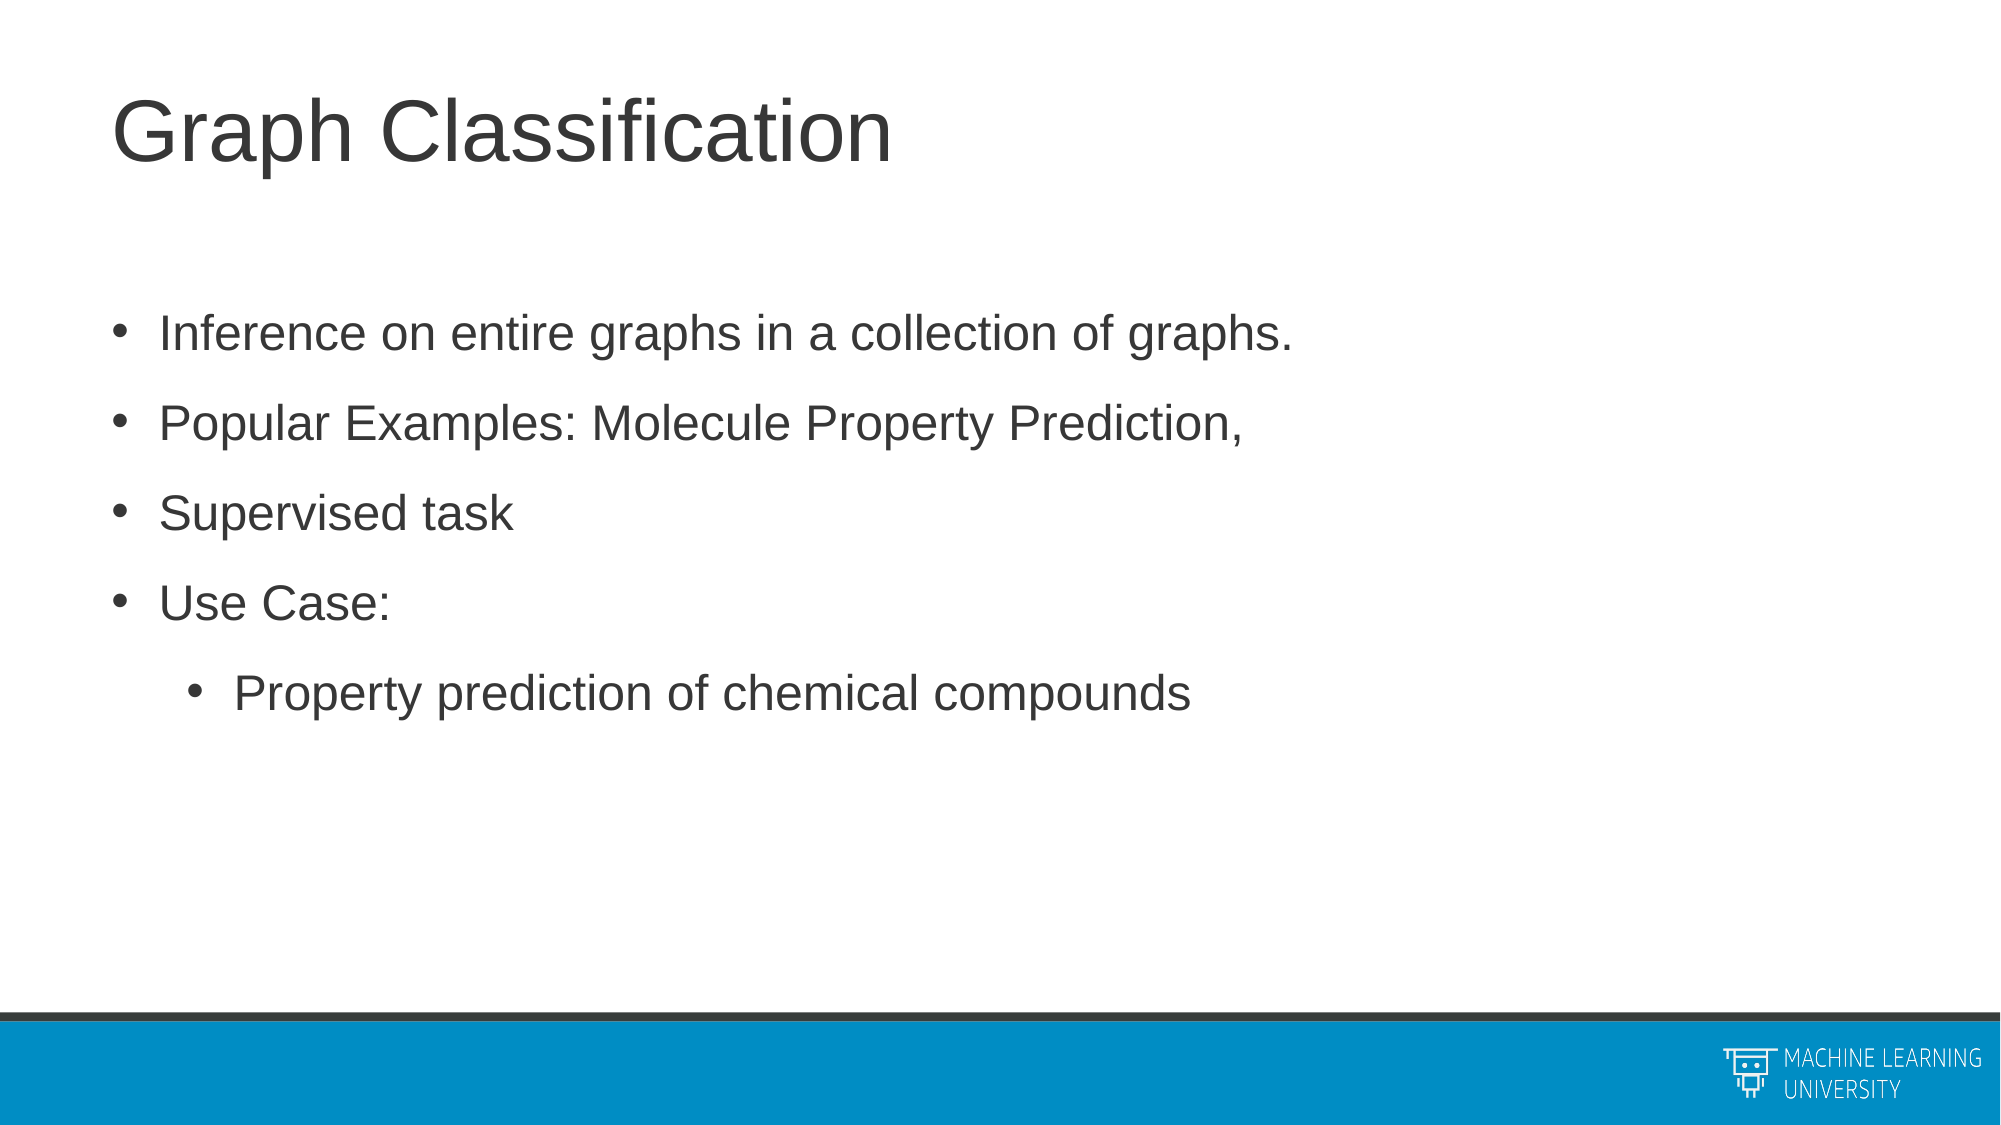

# Graph Classification
Inference on entire graphs in a collection of graphs.
Popular Examples: Molecule Property Prediction,
Supervised task
Use Case:
Property prediction of chemical compounds